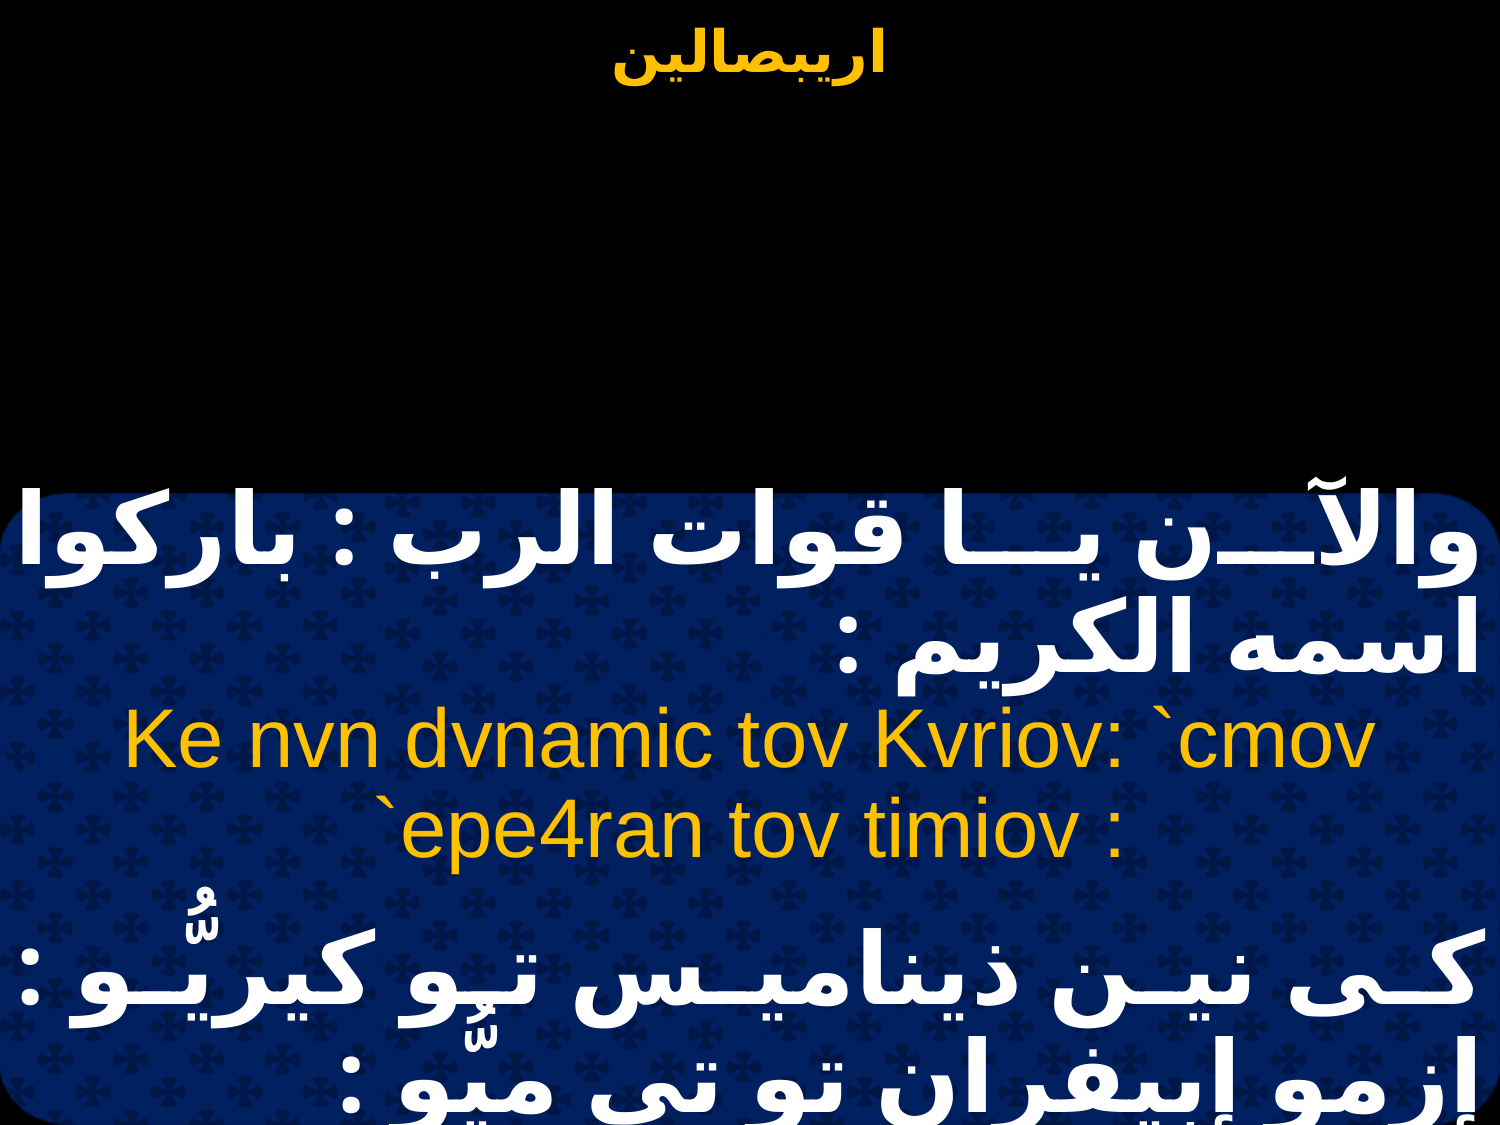

والآن يا قوات الرب : باركوا اسمه الكريم :
Ke nvn dvnamic tov Kvriov: `cmov `epe4ran tov timiov :
كى نين ذيناميس تو كيريُّو : إزمو إبيفران تو تي ميُّو :